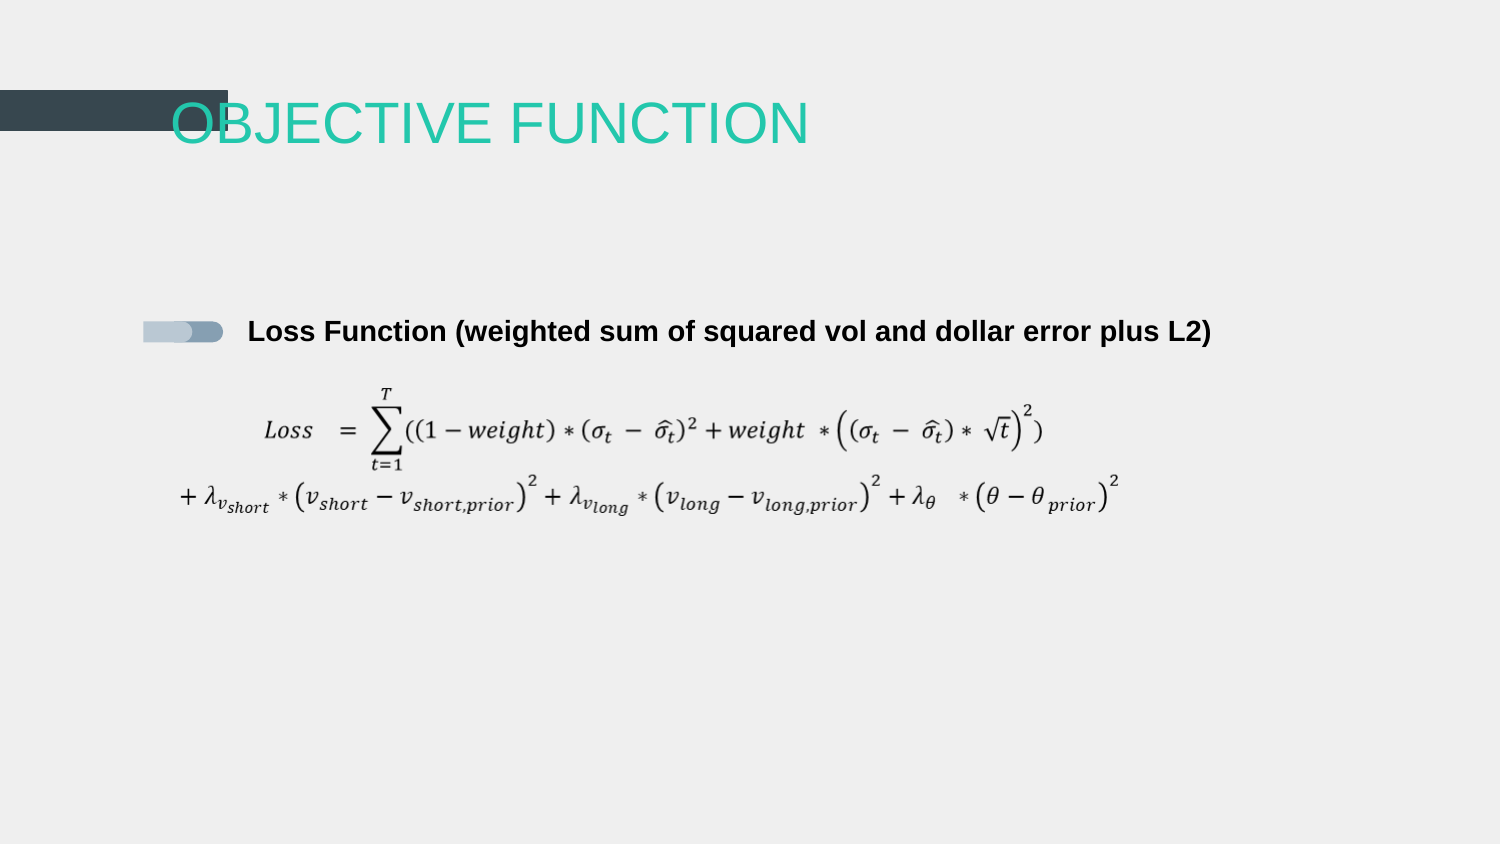

# OBJECTIVE FUNCTION
Loss Function (weighted sum of squared vol and dollar error plus L2)